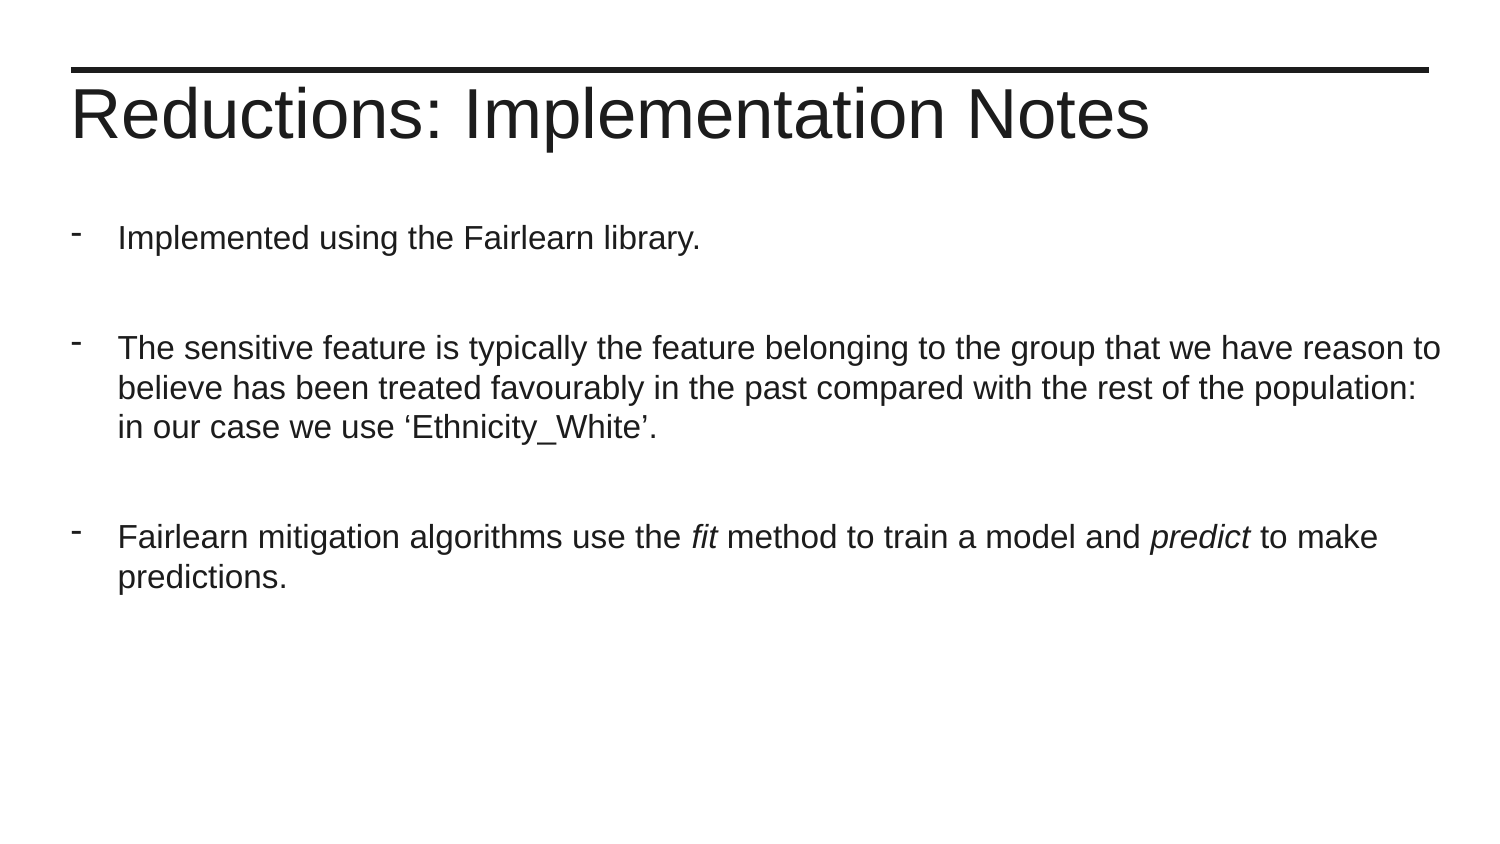

Reductions: Implementation Notes
Implemented using the Fairlearn library.

The sensitive feature is typically the feature belonging to the group that we have reason to believe has been treated favourably in the past compared with the rest of the population: in our case we use ‘Ethnicity_White’.

Fairlearn mitigation algorithms use the fit method to train a model and predict to make predictions.